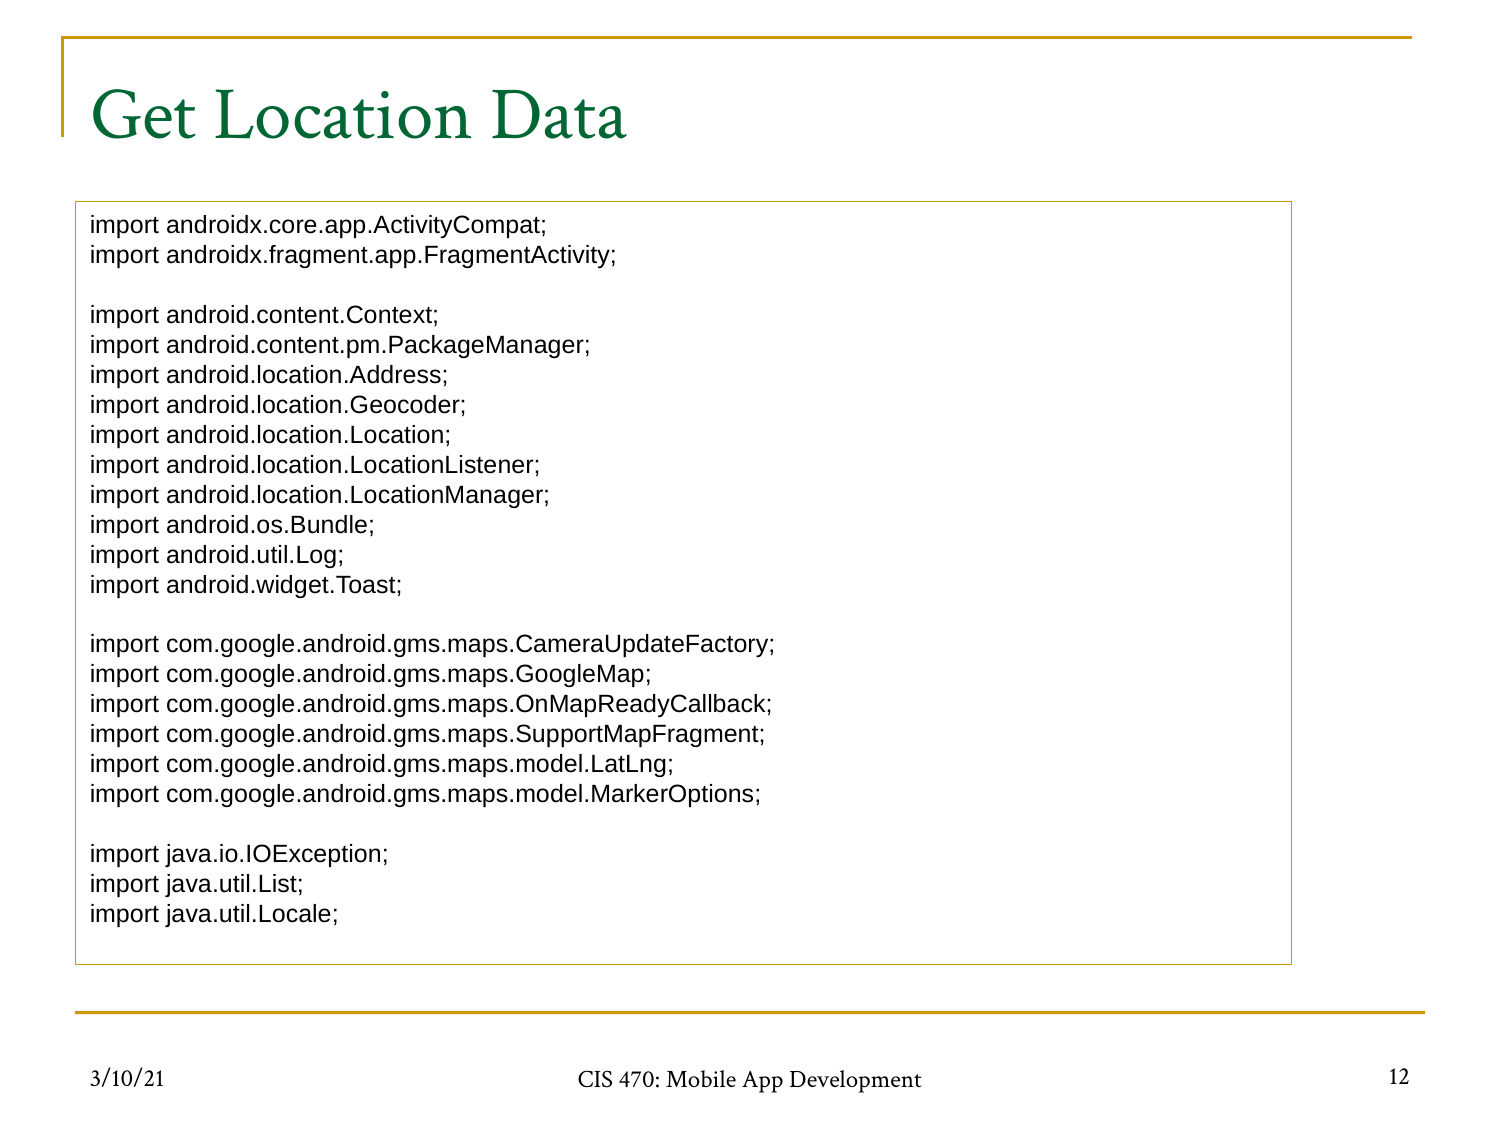

Get Location Data
import androidx.core.app.ActivityCompat;
import androidx.fragment.app.FragmentActivity;
import android.content.Context;
import android.content.pm.PackageManager;
import android.location.Address;
import android.location.Geocoder;
import android.location.Location;
import android.location.LocationListener;
import android.location.LocationManager;
import android.os.Bundle;
import android.util.Log;
import android.widget.Toast;
import com.google.android.gms.maps.CameraUpdateFactory;
import com.google.android.gms.maps.GoogleMap;
import com.google.android.gms.maps.OnMapReadyCallback;
import com.google.android.gms.maps.SupportMapFragment;
import com.google.android.gms.maps.model.LatLng;
import com.google.android.gms.maps.model.MarkerOptions;
import java.io.IOException;
import java.util.List;
import java.util.Locale;
3/10/21
12
CIS 470: Mobile App Development